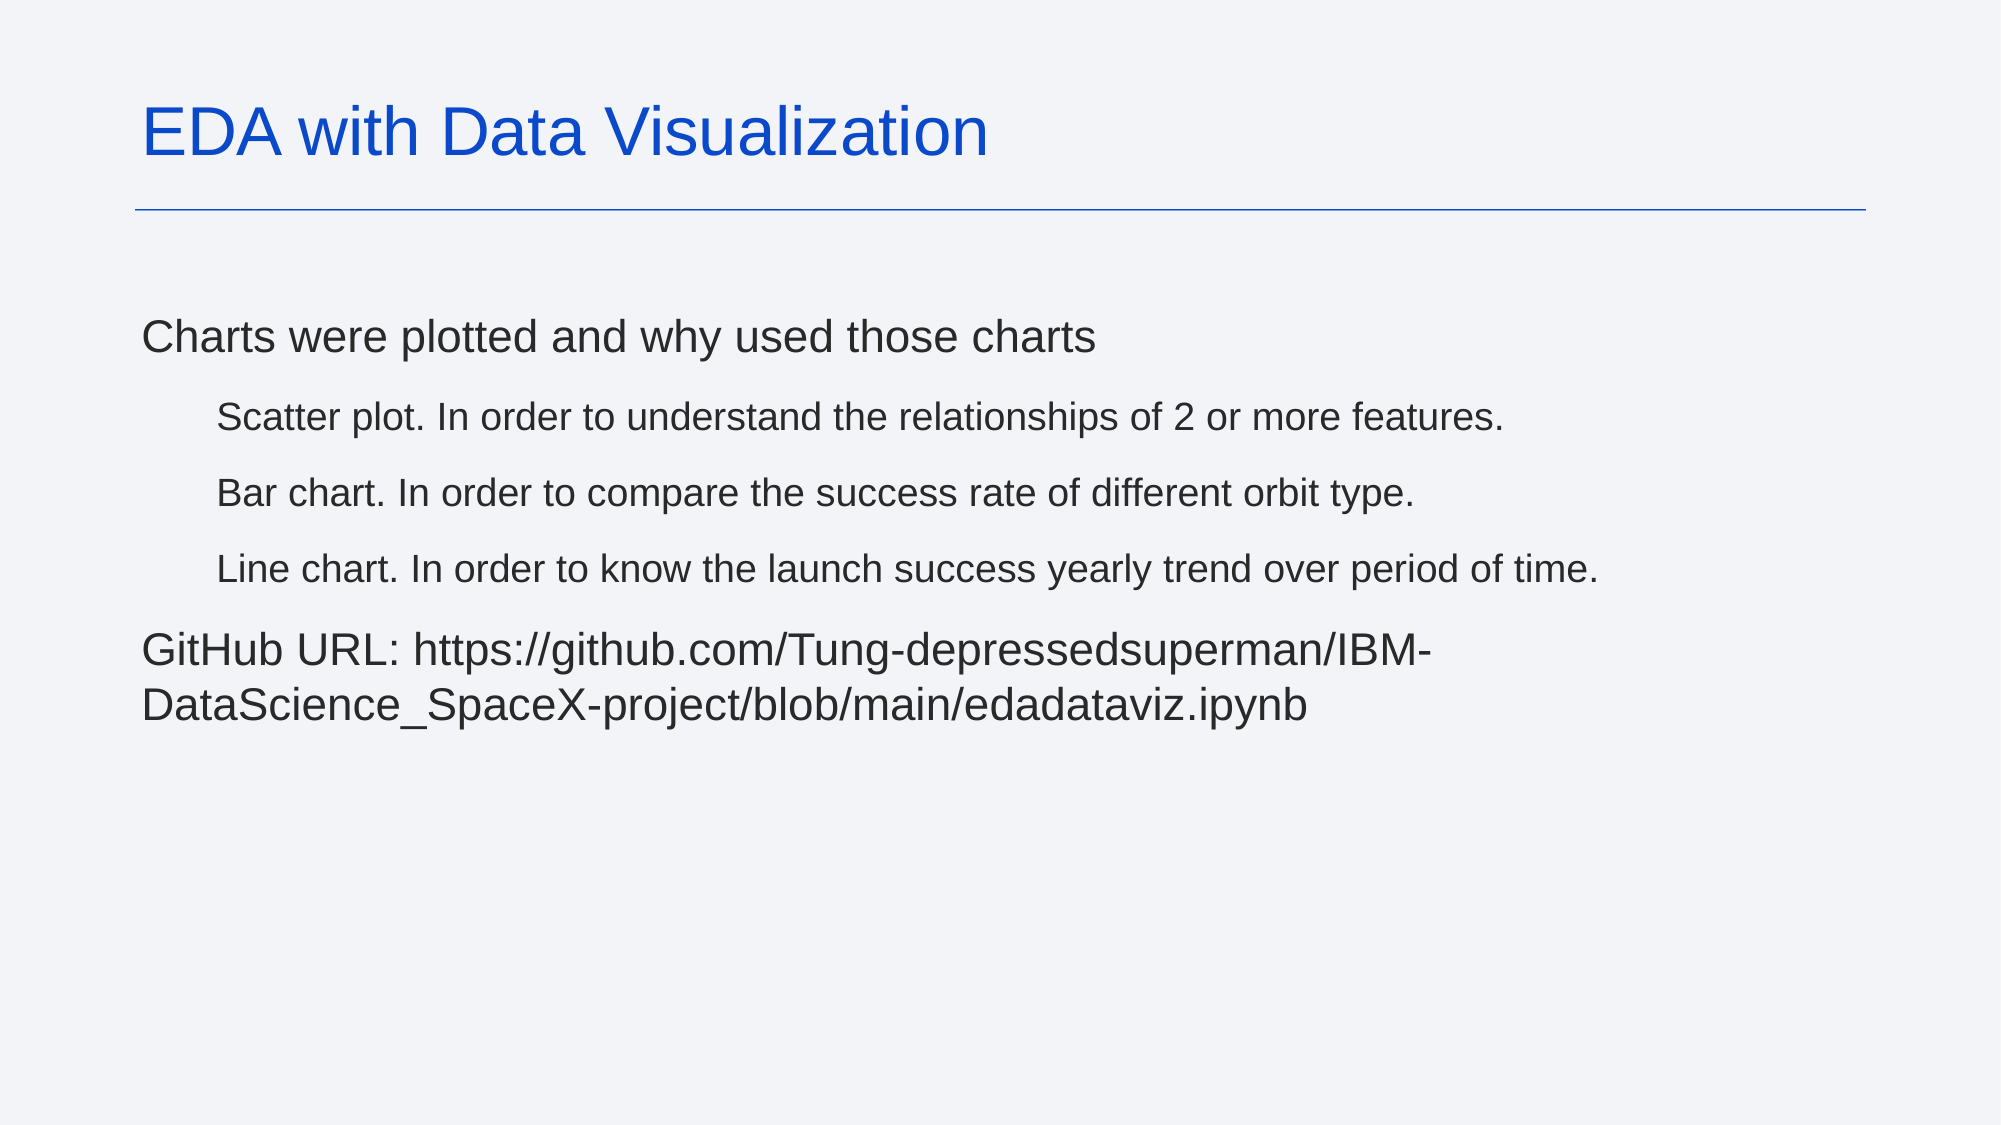

EDA with Data Visualization
Charts were plotted and why used those charts
Scatter plot. In order to understand the relationships of 2 or more features.
Bar chart. In order to compare the success rate of different orbit type.
Line chart. In order to know the launch success yearly trend over period of time.
GitHub URL: https://github.com/Tung-depressedsuperman/IBM-DataScience_SpaceX-project/blob/main/edadataviz.ipynb

11